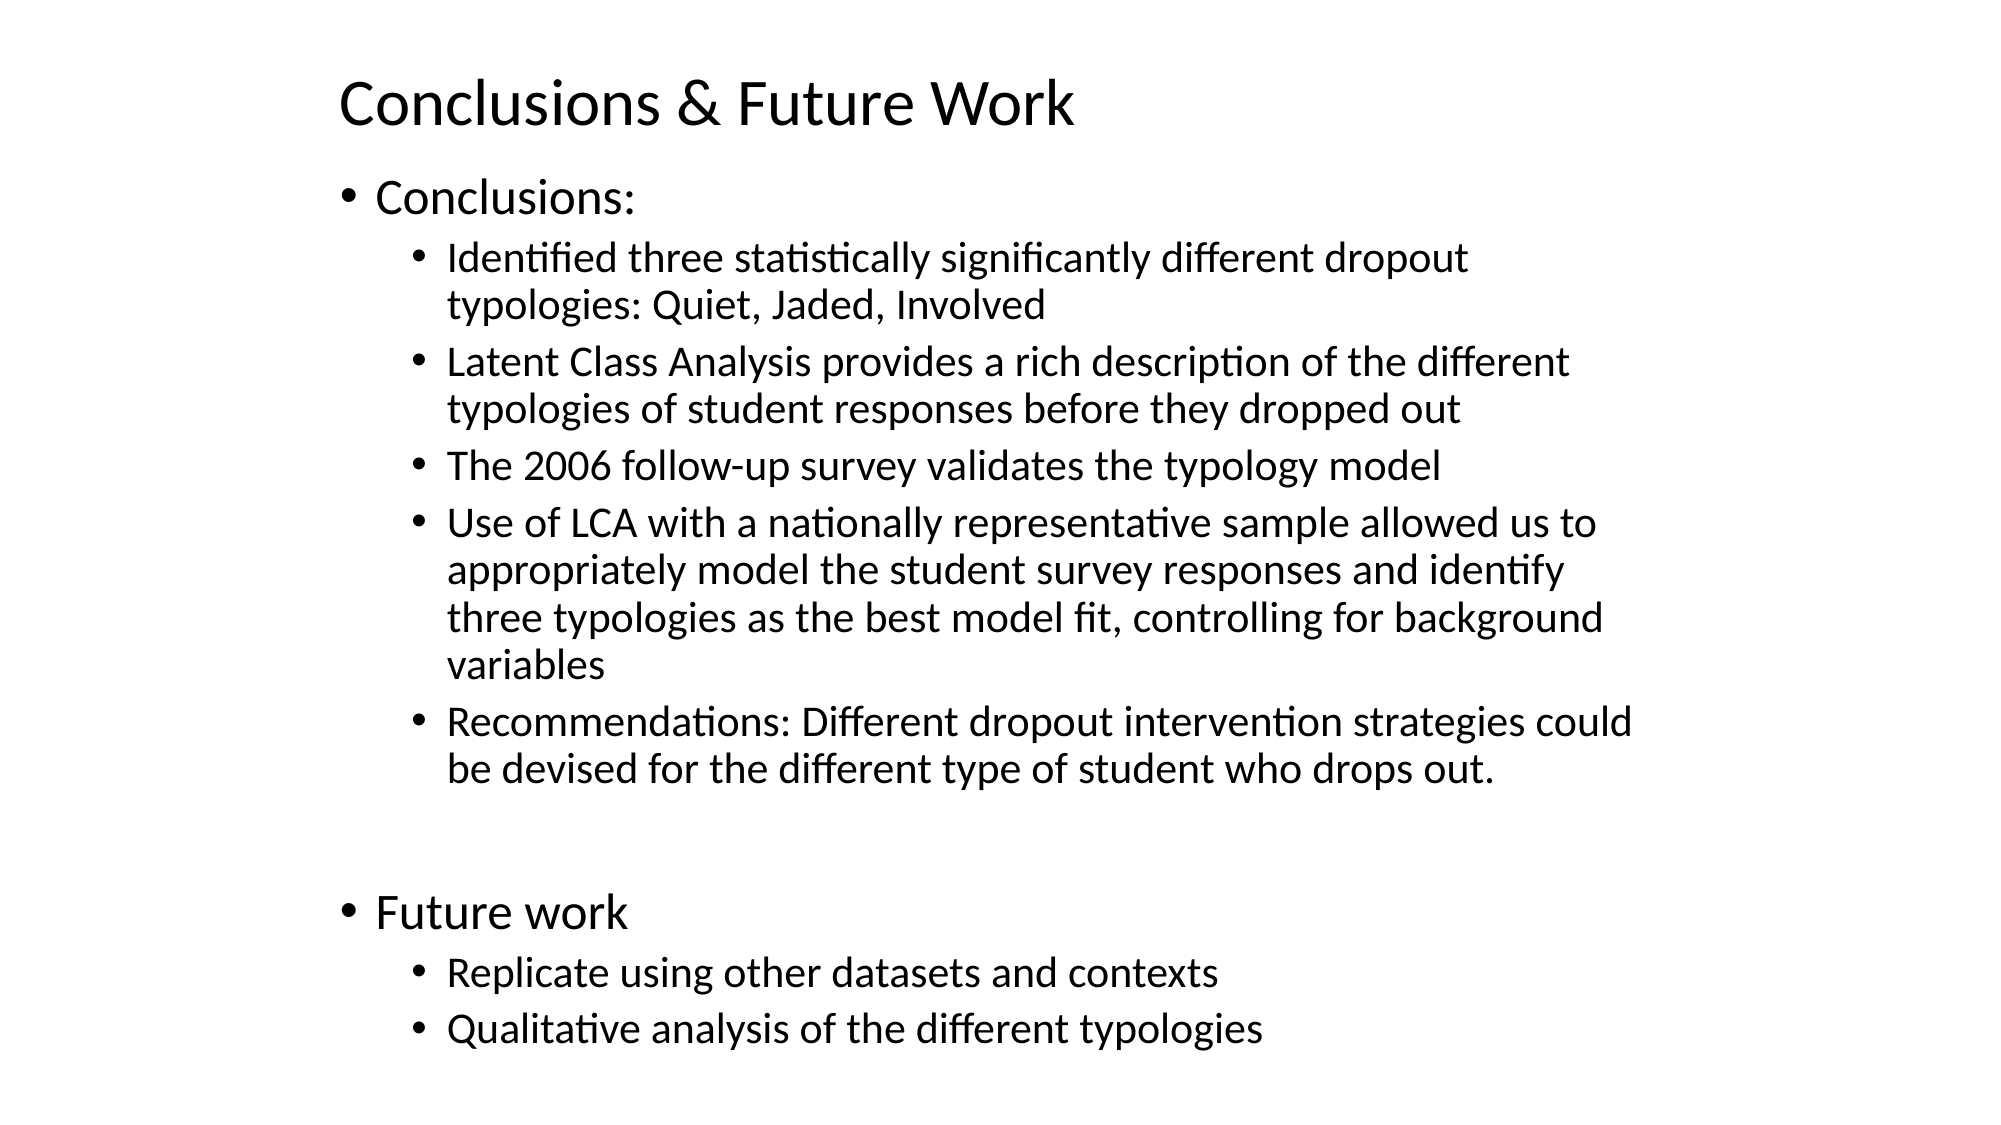

# Conclusions & Future Work
Conclusions:
Identified three statistically significantly different dropout typologies: Quiet, Jaded, Involved
Latent Class Analysis provides a rich description of the different typologies of student responses before they dropped out
The 2006 follow-up survey validates the typology model
Use of LCA with a nationally representative sample allowed us to appropriately model the student survey responses and identify three typologies as the best model fit, controlling for background variables
Recommendations: Different dropout intervention strategies could be devised for the different type of student who drops out.

Future work
Replicate using other datasets and contexts
Qualitative analysis of the different typologies